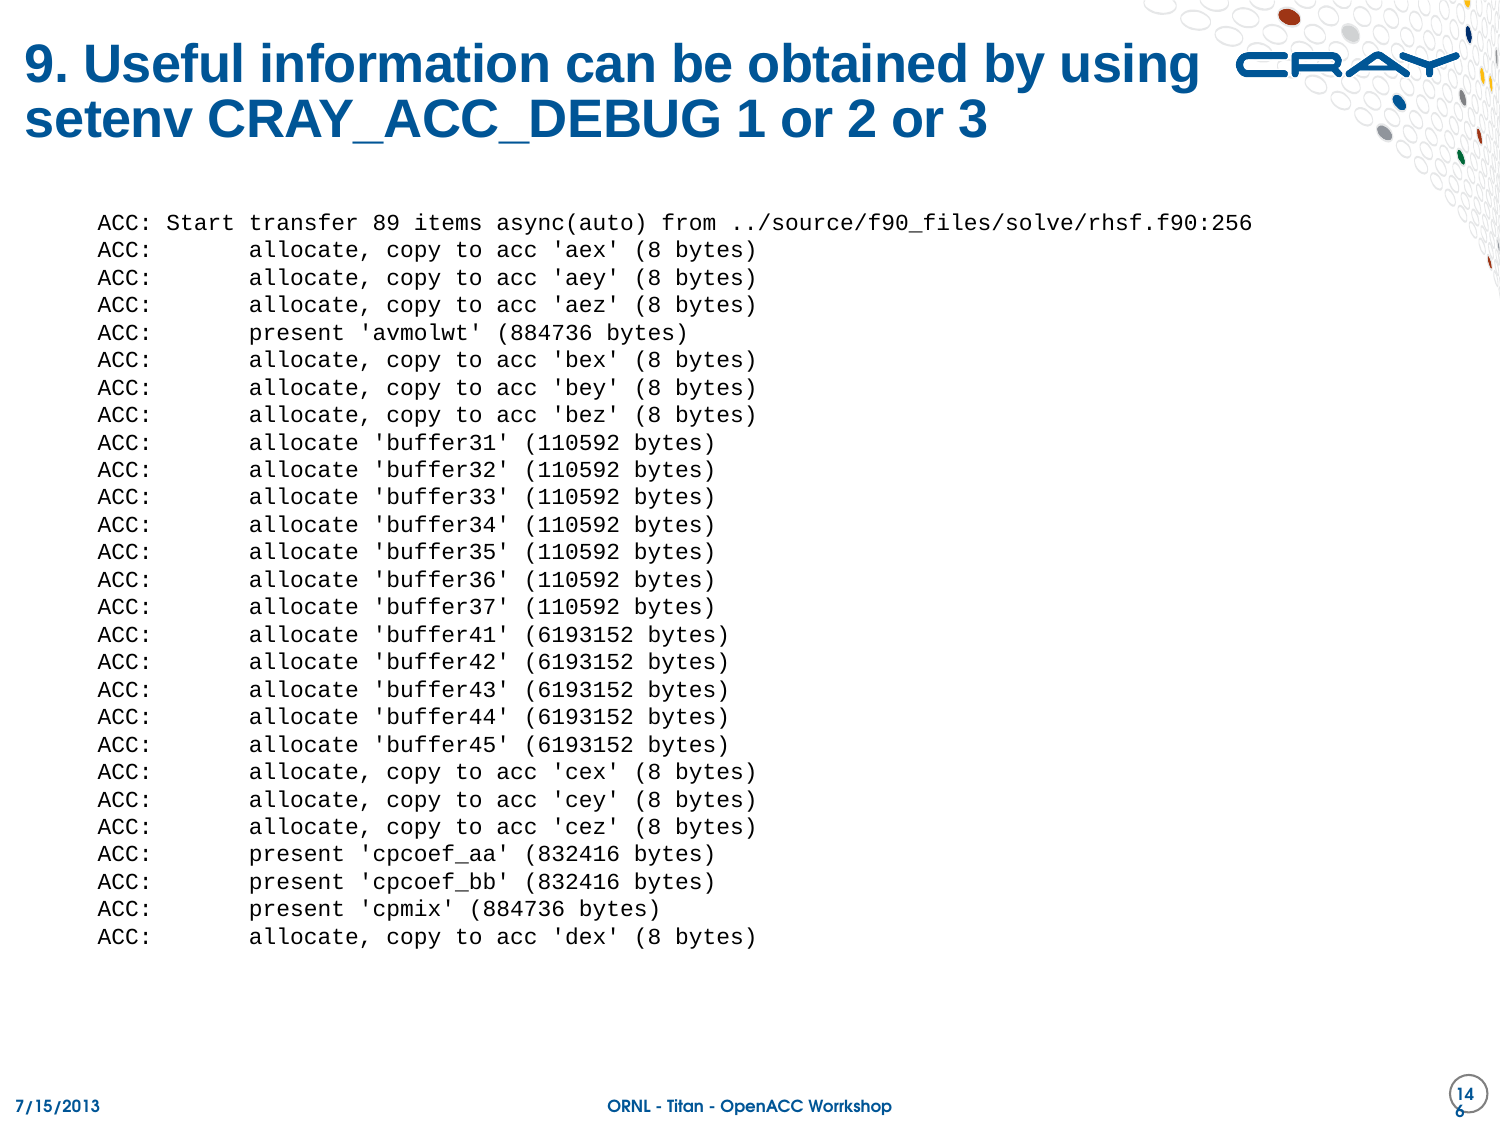

# 9. Useful information can be obtained by using setenv CRAY_ACC_DEBUG 1 or 2 or 3
ACC: Start transfer 89 items async(auto) from ../source/f90_files/solve/rhsf.f90:256
ACC:       allocate, copy to acc 'aex' (8 bytes)
ACC:       allocate, copy to acc 'aey' (8 bytes)
ACC:       allocate, copy to acc 'aez' (8 bytes)
ACC:       present 'avmolwt' (884736 bytes)
ACC:       allocate, copy to acc 'bex' (8 bytes)
ACC:       allocate, copy to acc 'bey' (8 bytes)
ACC:       allocate, copy to acc 'bez' (8 bytes)
ACC:       allocate 'buffer31' (110592 bytes)
ACC:       allocate 'buffer32' (110592 bytes)
ACC:       allocate 'buffer33' (110592 bytes)
ACC:       allocate 'buffer34' (110592 bytes)
ACC:       allocate 'buffer35' (110592 bytes)
ACC:       allocate 'buffer36' (110592 bytes)
ACC:       allocate 'buffer37' (110592 bytes)
ACC:       allocate 'buffer41' (6193152 bytes)
ACC:       allocate 'buffer42' (6193152 bytes)
ACC:       allocate 'buffer43' (6193152 bytes)
ACC:       allocate 'buffer44' (6193152 bytes)
ACC:       allocate 'buffer45' (6193152 bytes)
ACC:       allocate, copy to acc 'cex' (8 bytes)
ACC:       allocate, copy to acc 'cey' (8 bytes)
ACC:       allocate, copy to acc 'cez' (8 bytes)
ACC:       present 'cpcoef_aa' (832416 bytes)
ACC:       present 'cpcoef_bb' (832416 bytes)
ACC:       present 'cpmix' (884736 bytes)
ACC:       allocate, copy to acc 'dex' (8 bytes)

146
7/15/2013
ORNL - Titan - OpenACC Worrkshop